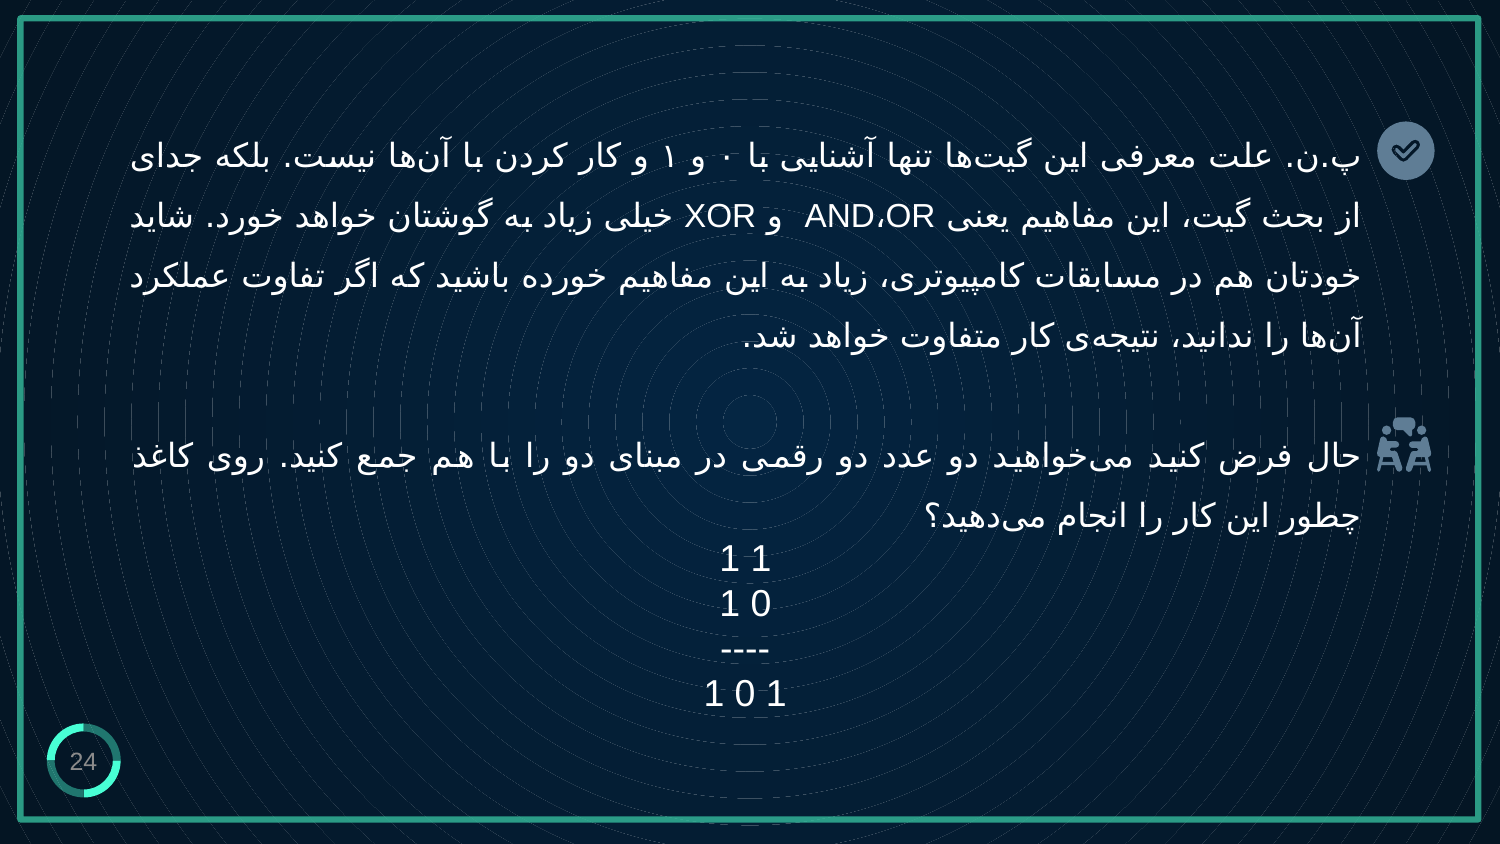

پ.ن. علت معرفی این گیت‌ها تنها آشنایی با ۰ و ۱ و کار کردن با آن‌ها نیست. بلکه جدای از بحث گیت، این مفاهیم یعنی AND،OR  و XOR خیلی زیاد به گوشتان خواهد خورد. شاید خودتان هم در مسابقات کامپیوتری، زیاد به این مفاهیم خورده باشید که اگر تفاوت عملکرد آن‌ها را ندانید، نتیجه‌ی کار متفاوت خواهد شد.

حال فرض کنید می‌خواهید دو عدد دو رقمی در مبنای دو را با هم جمع کنید. روی کاغذ چطور این کار را انجام می‌دهید؟
1 1
1 0
----
1 0 1

24